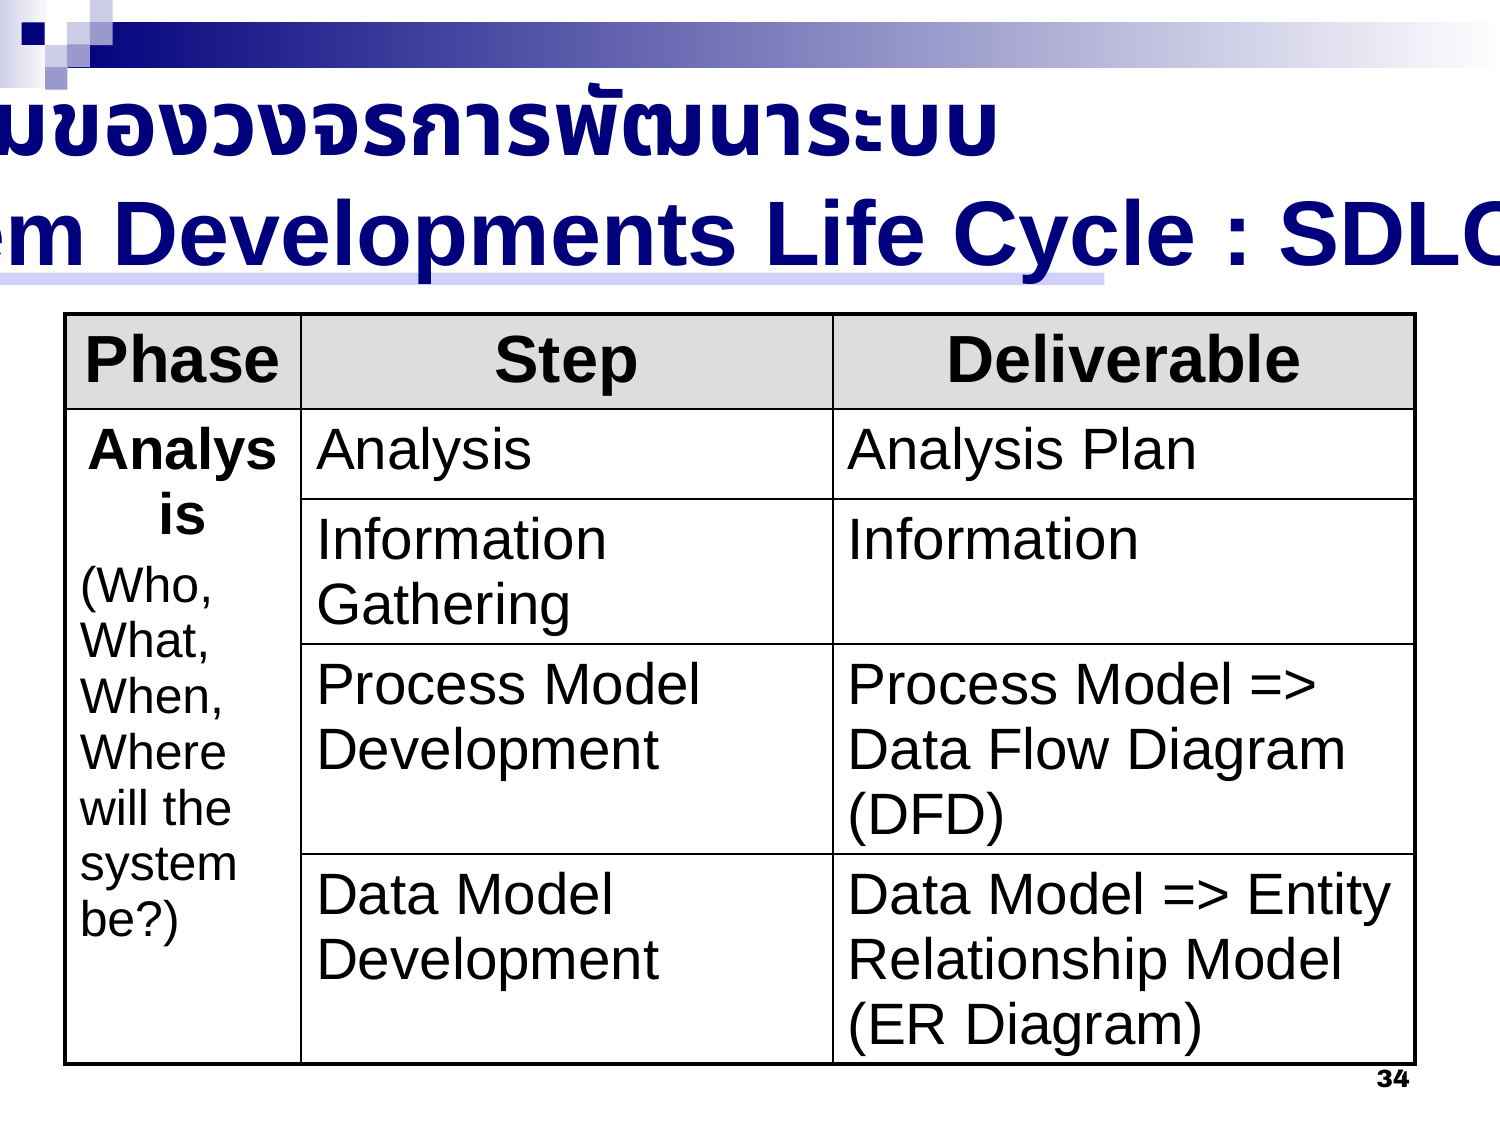

ภาพรวมของวงจรการพัฒนาระบบ
(System Developments Life Cycle : SDLC)

| Phase | Step | Deliverable |
| --- | --- | --- |
| Analysis (Who, What, When, Where will the system be?) | Analysis | Analysis Plan |
|  | Information Gathering | Information |
|  | Process Model Development | Process Model => Data Flow Diagram (DFD) |
|  | Data Model Development | Data Model => Entity Relationship Model (ER Diagram) |
34